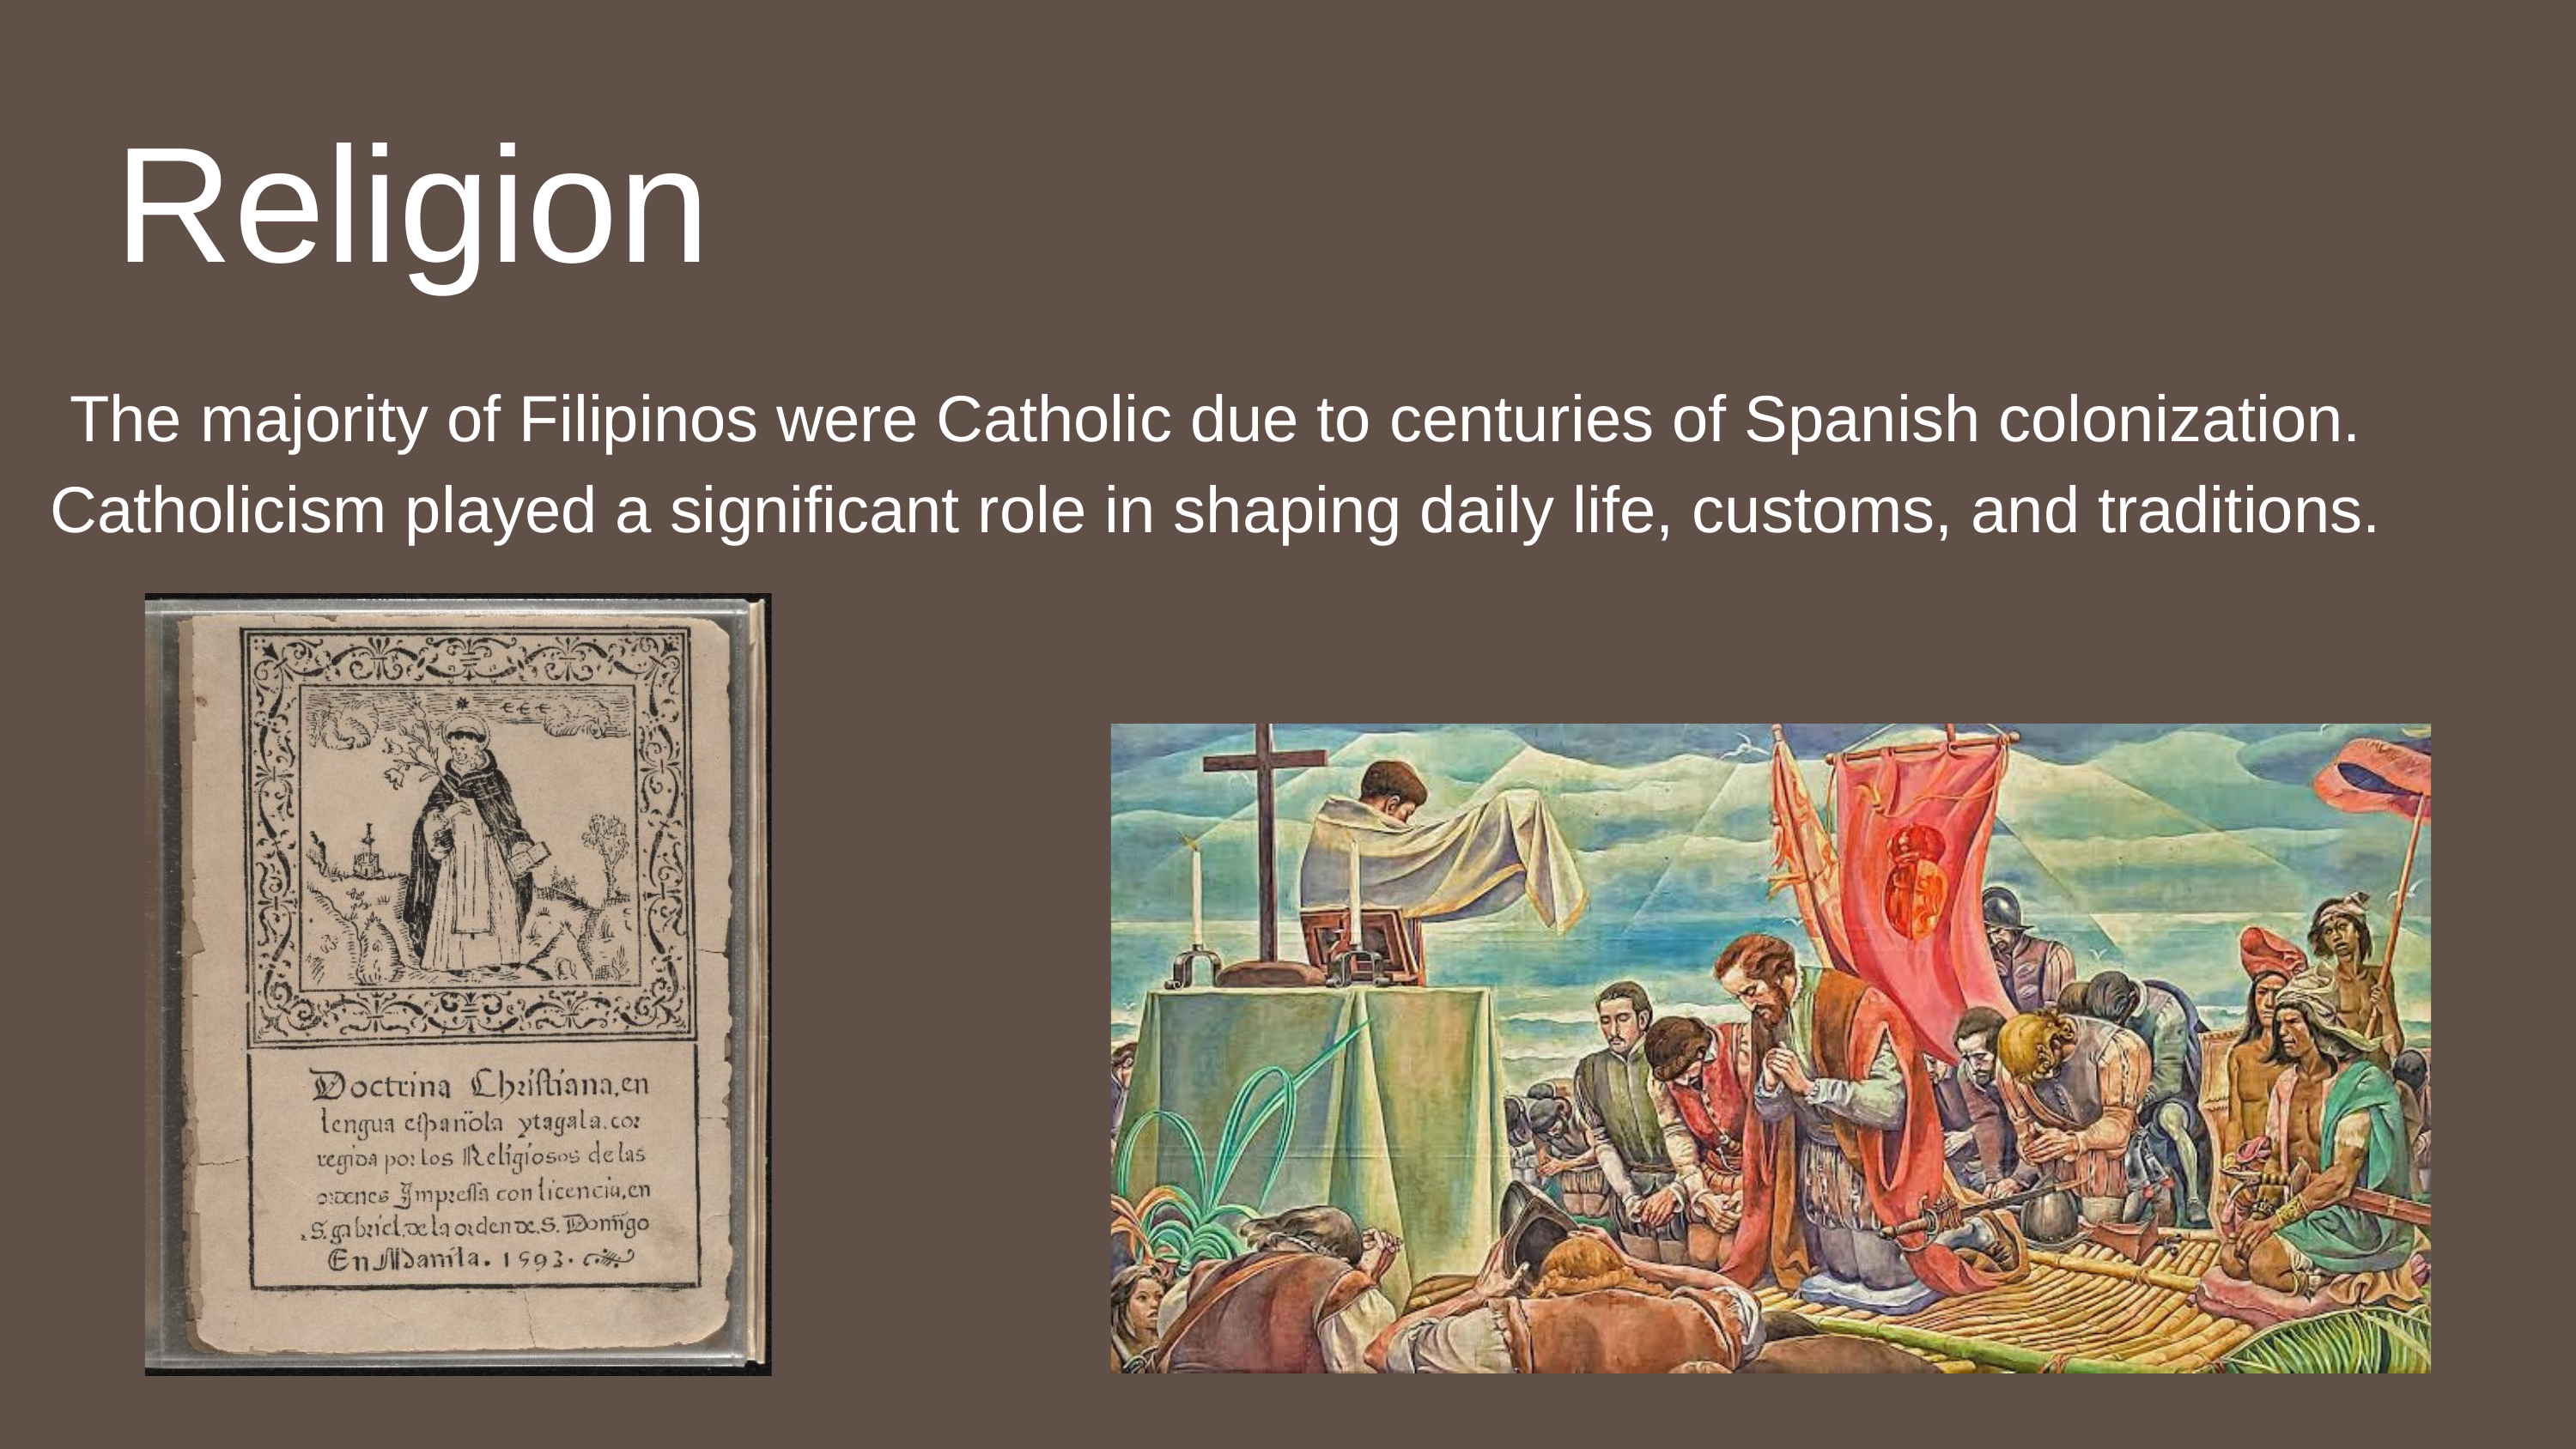

Religion
The majority of Filipinos were Catholic due to centuries of Spanish colonization. Catholicism played a significant role in shaping daily life, customs, and traditions.